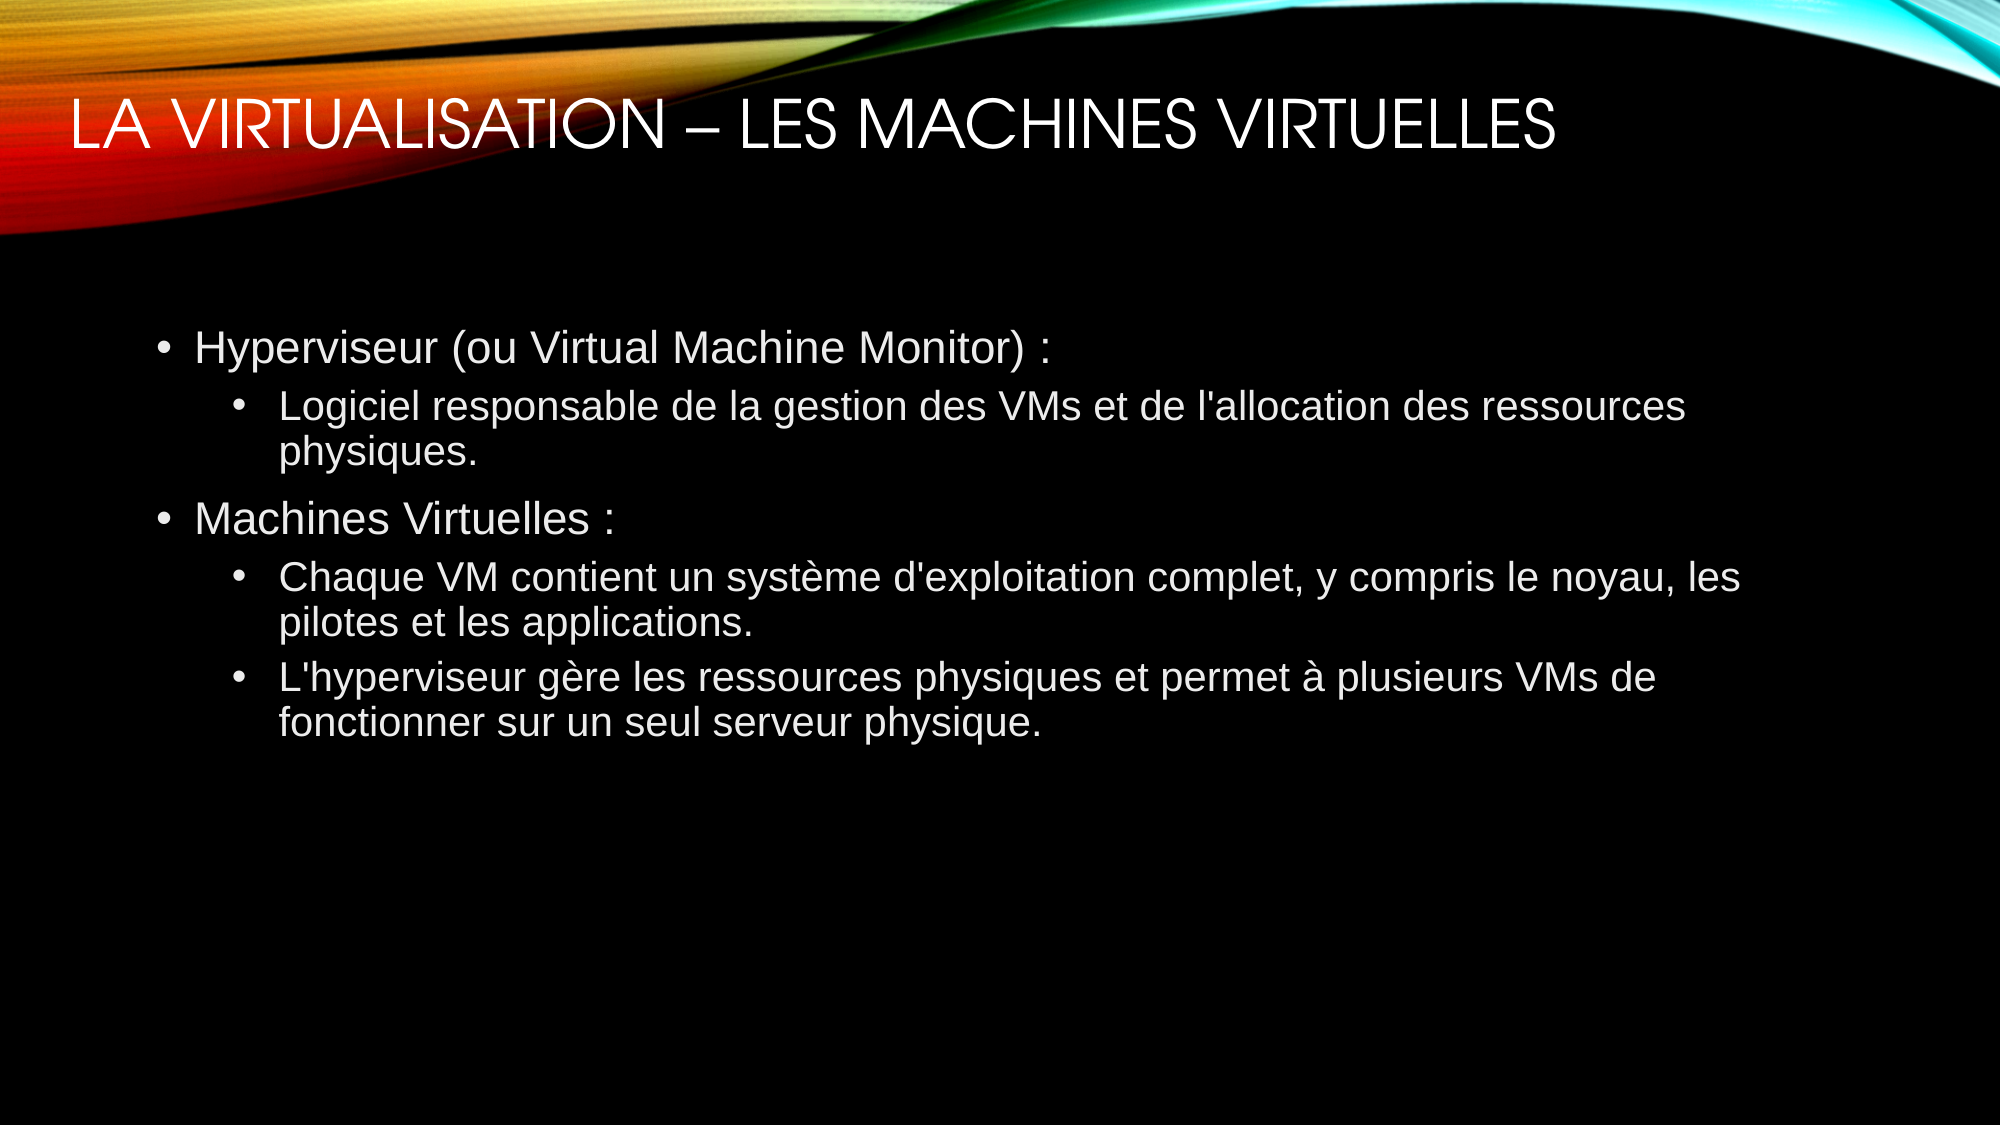

# LA VIRTUALISATION – Les machines virtuelles
Hyperviseur (ou Virtual Machine Monitor) :
Logiciel responsable de la gestion des VMs et de l'allocation des ressources physiques.
Machines Virtuelles :
Chaque VM contient un système d'exploitation complet, y compris le noyau, les pilotes et les applications.
L'hyperviseur gère les ressources physiques et permet à plusieurs VMs de fonctionner sur un seul serveur physique.